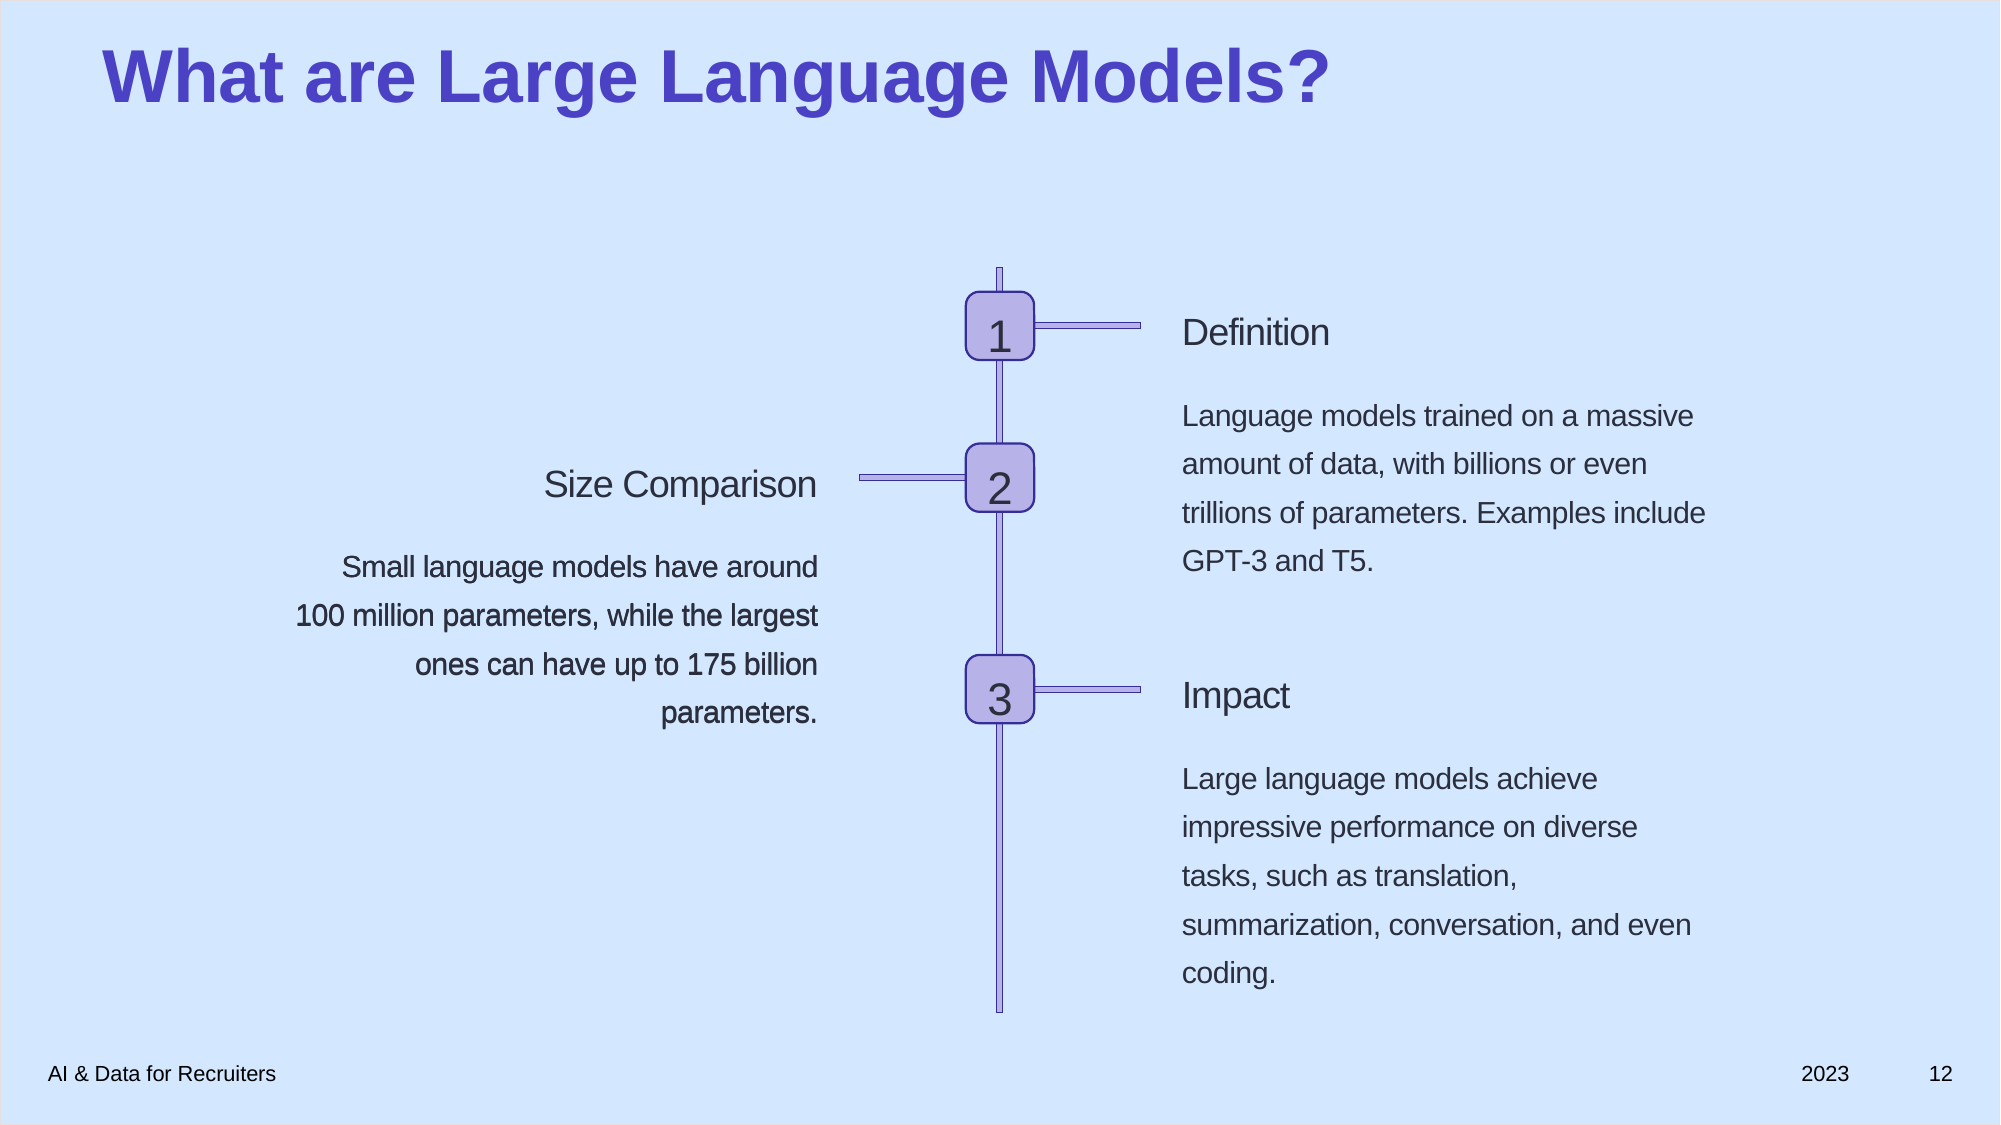

# What are Large Language Models?

1
Definition

Language models trained on a massive amount of data, with billions or even trillions of parameters. Examples include GPT-3 and T5.

2
Size Comparison

Small language models have around 100 million parameters, while the largest ones can have up to 175 billion parameters.
Small language models have around 100 million parameters, while the largest ones can have up to 175 billion parameters.

3
Impact

Large language models achieve impressive performance on diverse tasks, such as translation, summarization, conversation, and even coding.
2023
AI & Data for Recruiters
12